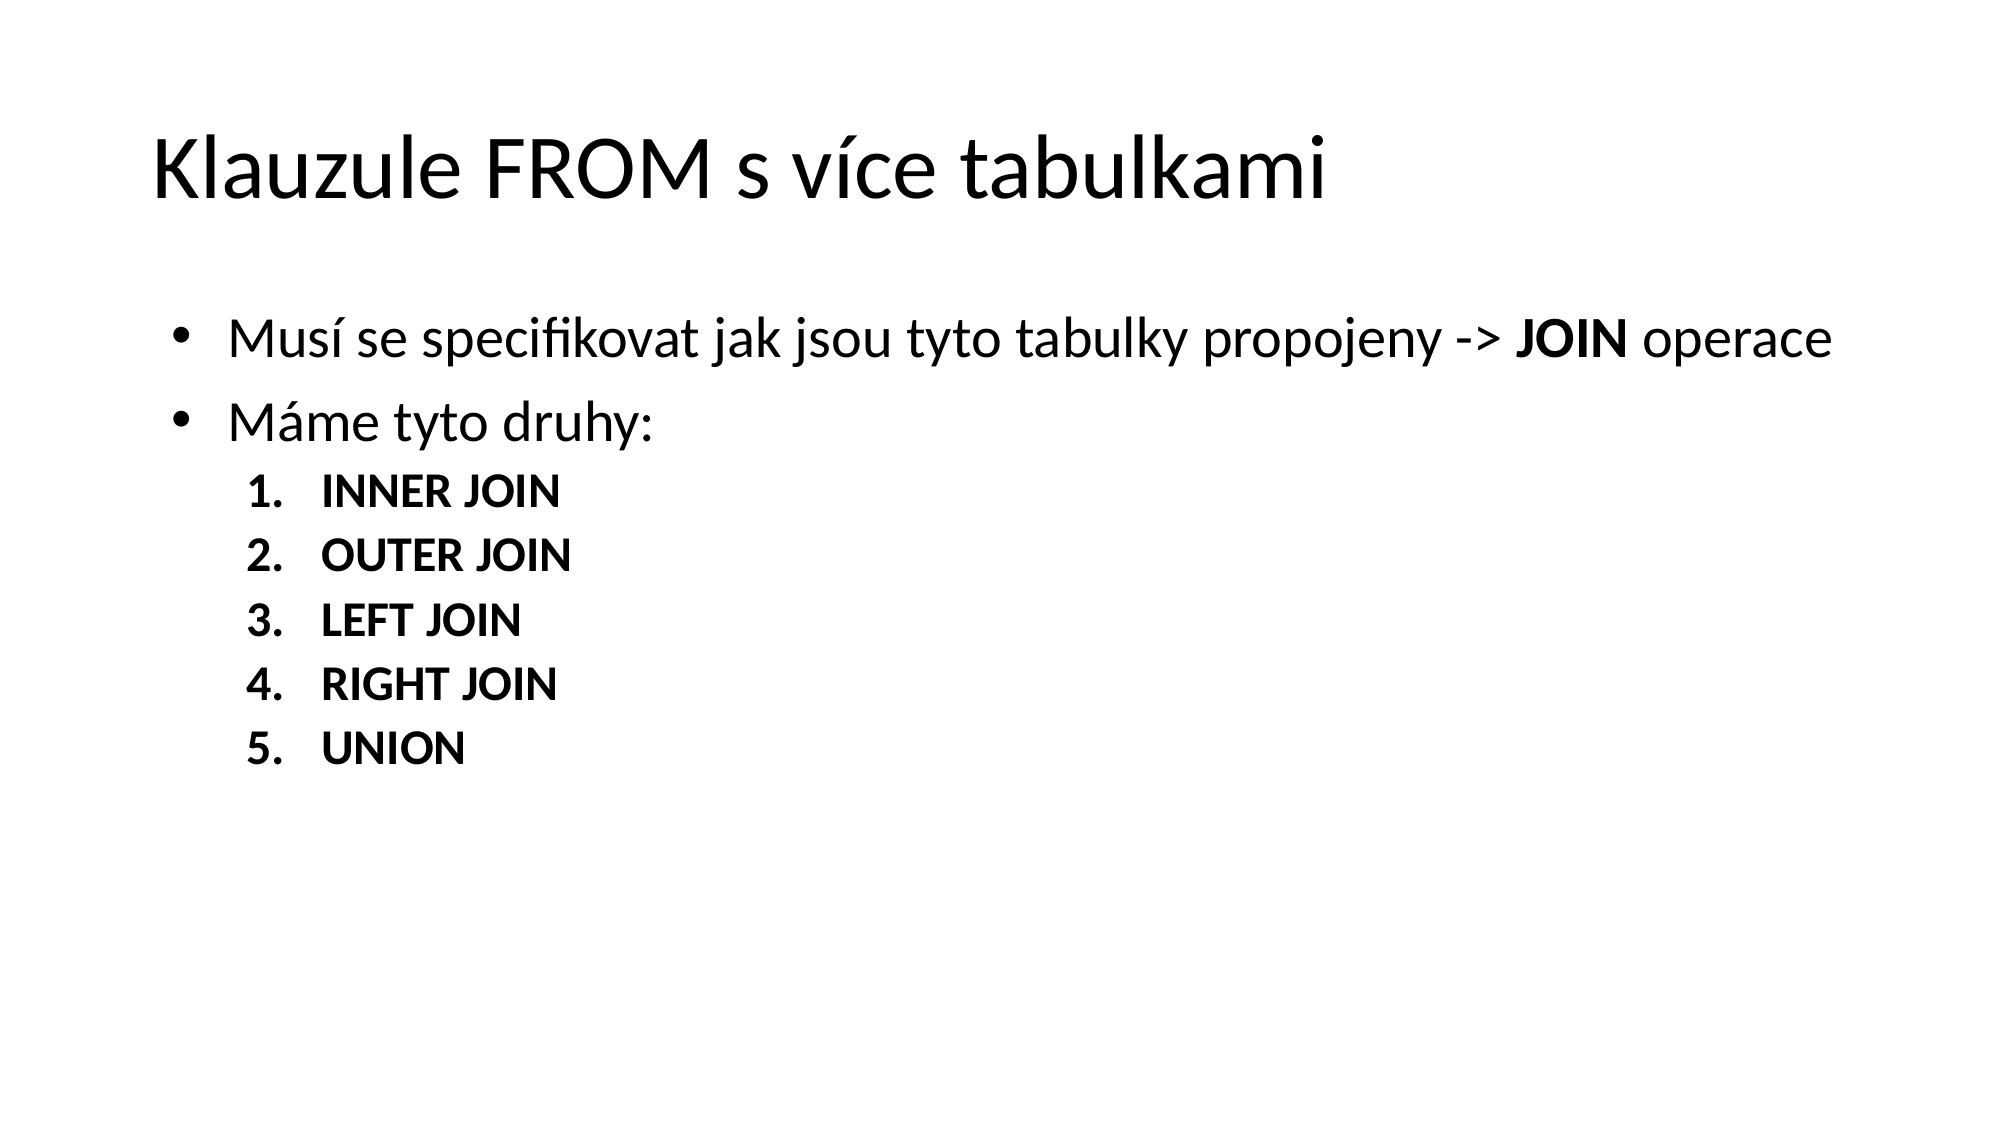

# Klauzule FROM s více tabulkami
Musí se specifikovat jak jsou tyto tabulky propojeny -> JOIN operace
Máme tyto druhy:
INNER JOIN
OUTER JOIN
LEFT JOIN
RIGHT JOIN
UNION